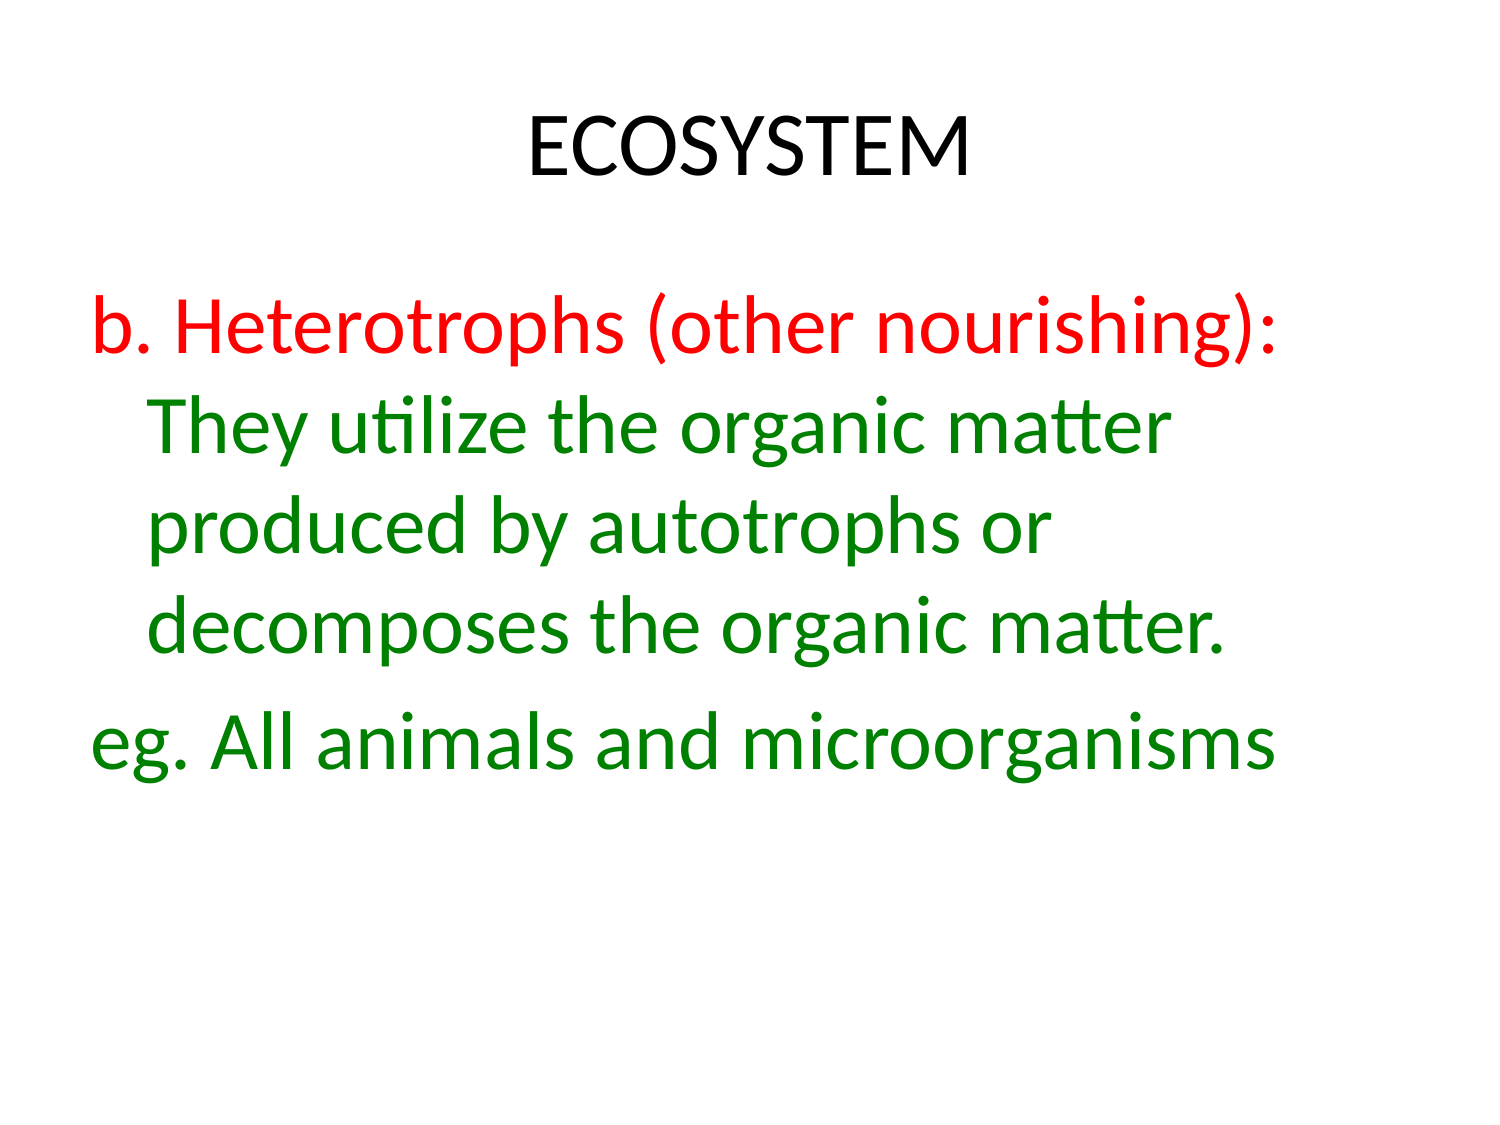

# ECOSYSTEM
b. Heterotrophs (other nourishing): They utilize the organic matter produced by autotrophs or decomposes the organic matter.
eg. All animals and microorganisms